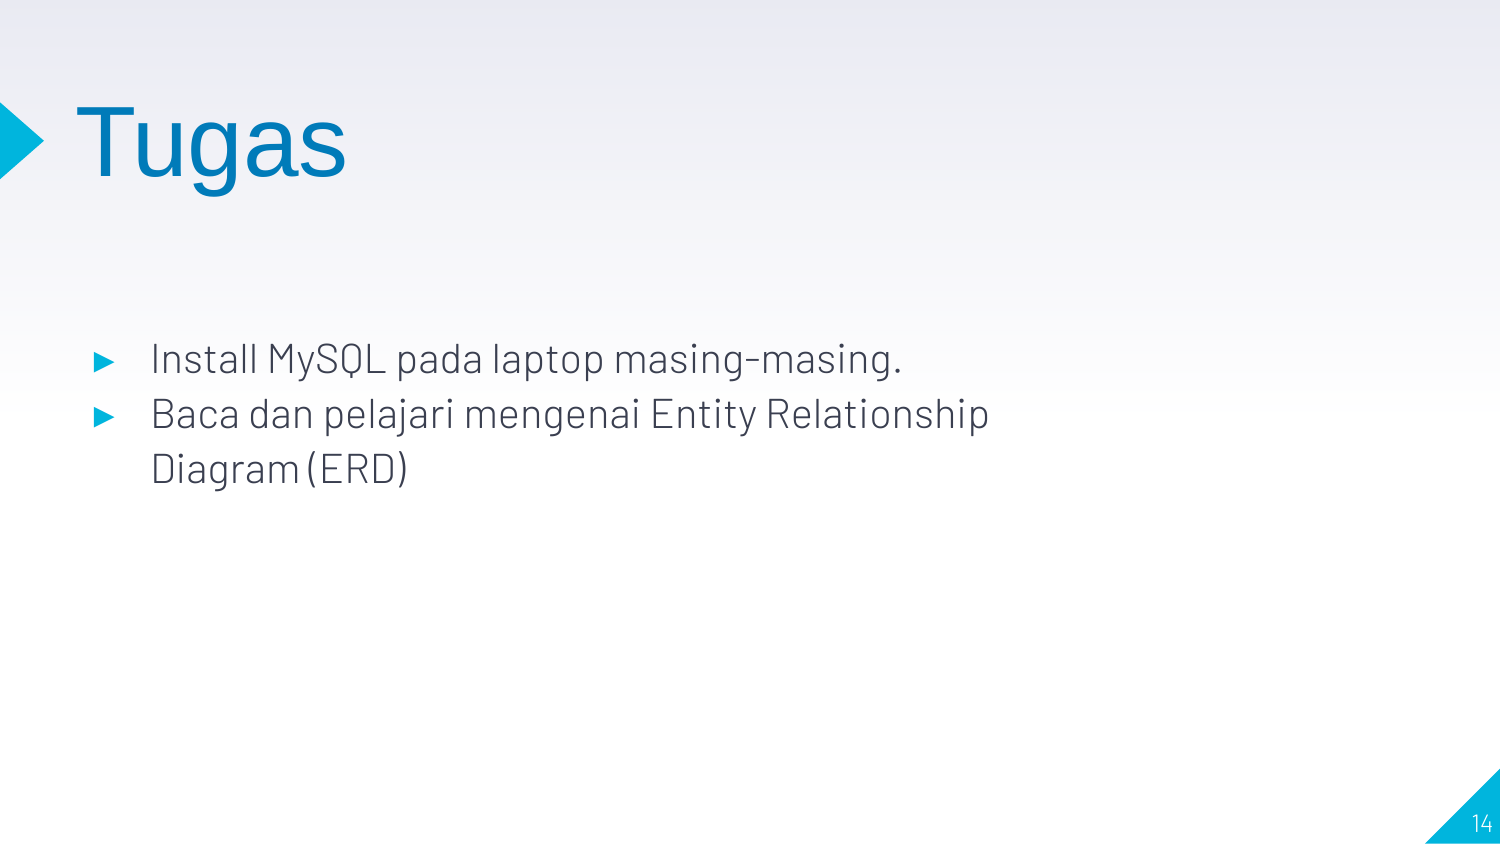

# Tugas
Install MySQL pada laptop masing-masing.
Baca dan pelajari mengenai Entity Relationship Diagram (ERD)
14